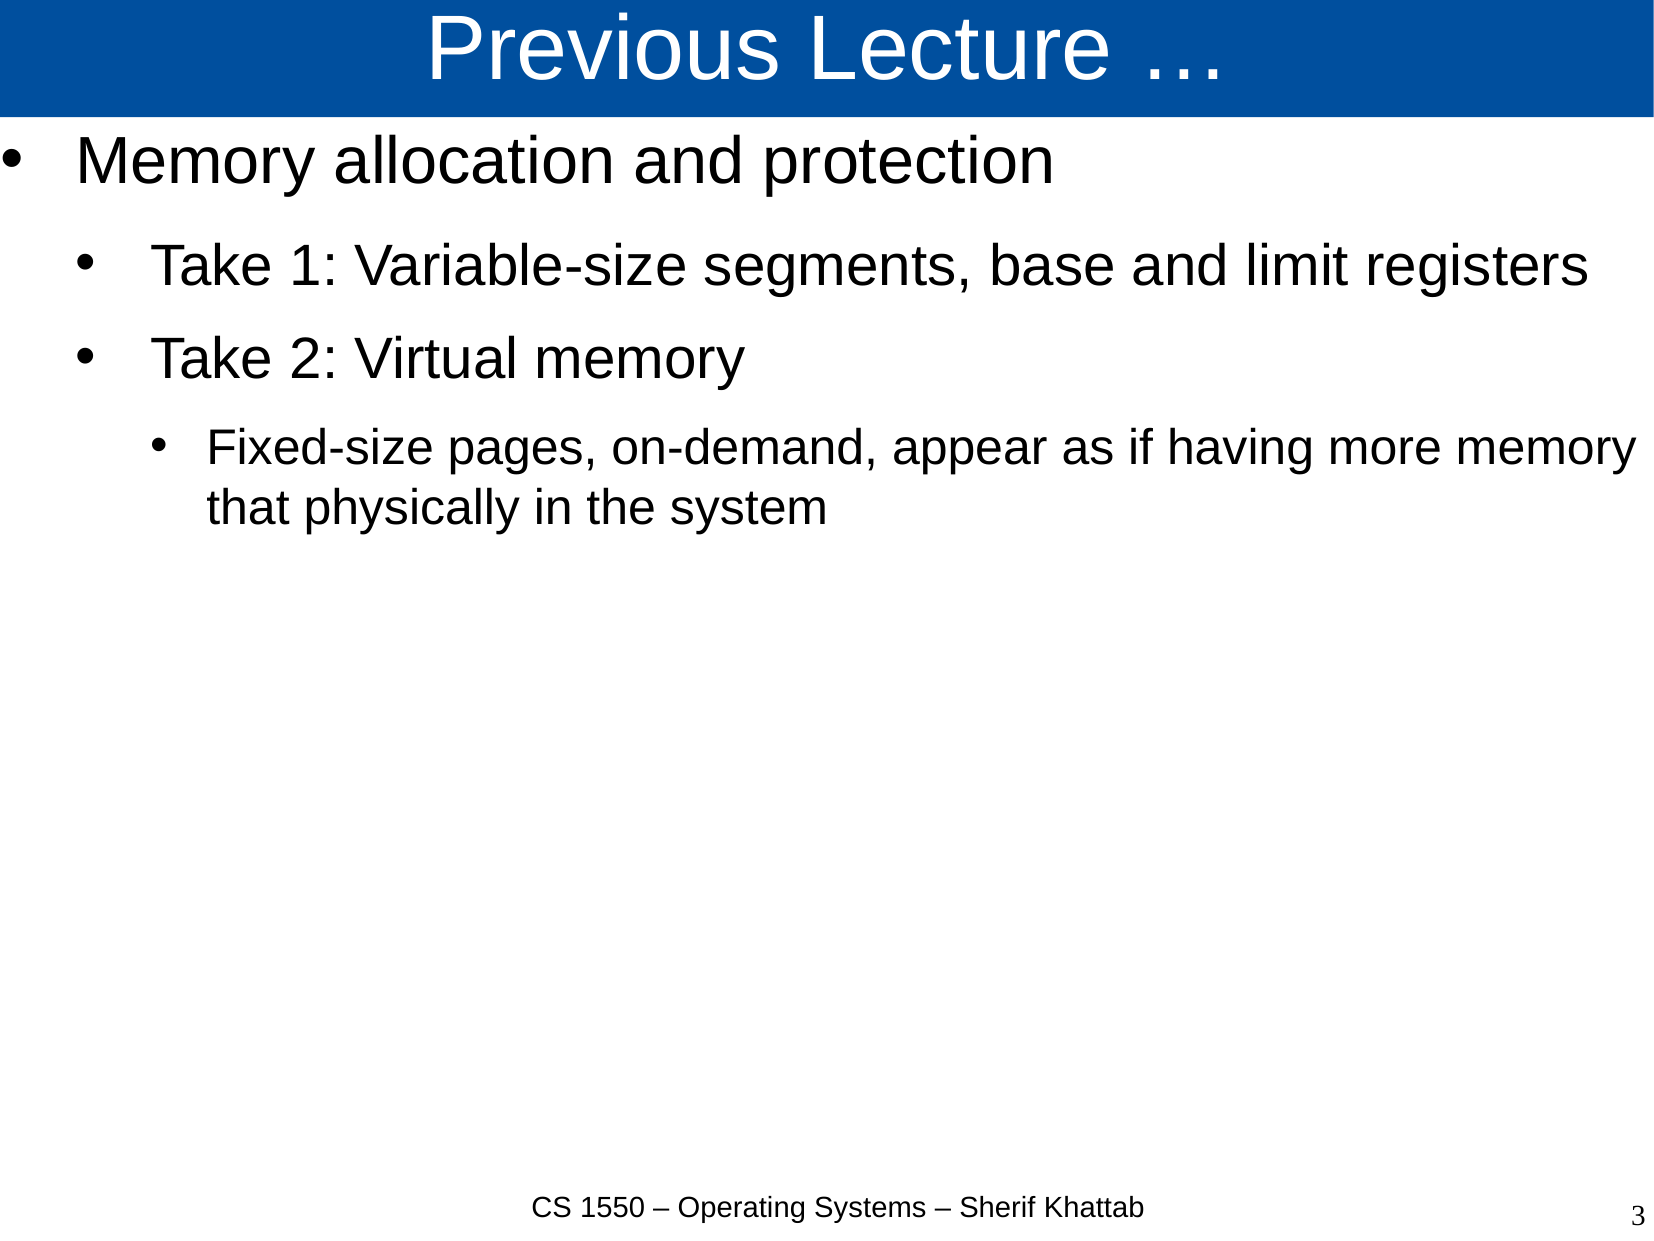

# Previous Lecture …
Memory allocation and protection
Take 1: Variable-size segments, base and limit registers
Take 2: Virtual memory
Fixed-size pages, on-demand, appear as if having more memory that physically in the system
CS 1550 – Operating Systems – Sherif Khattab
3